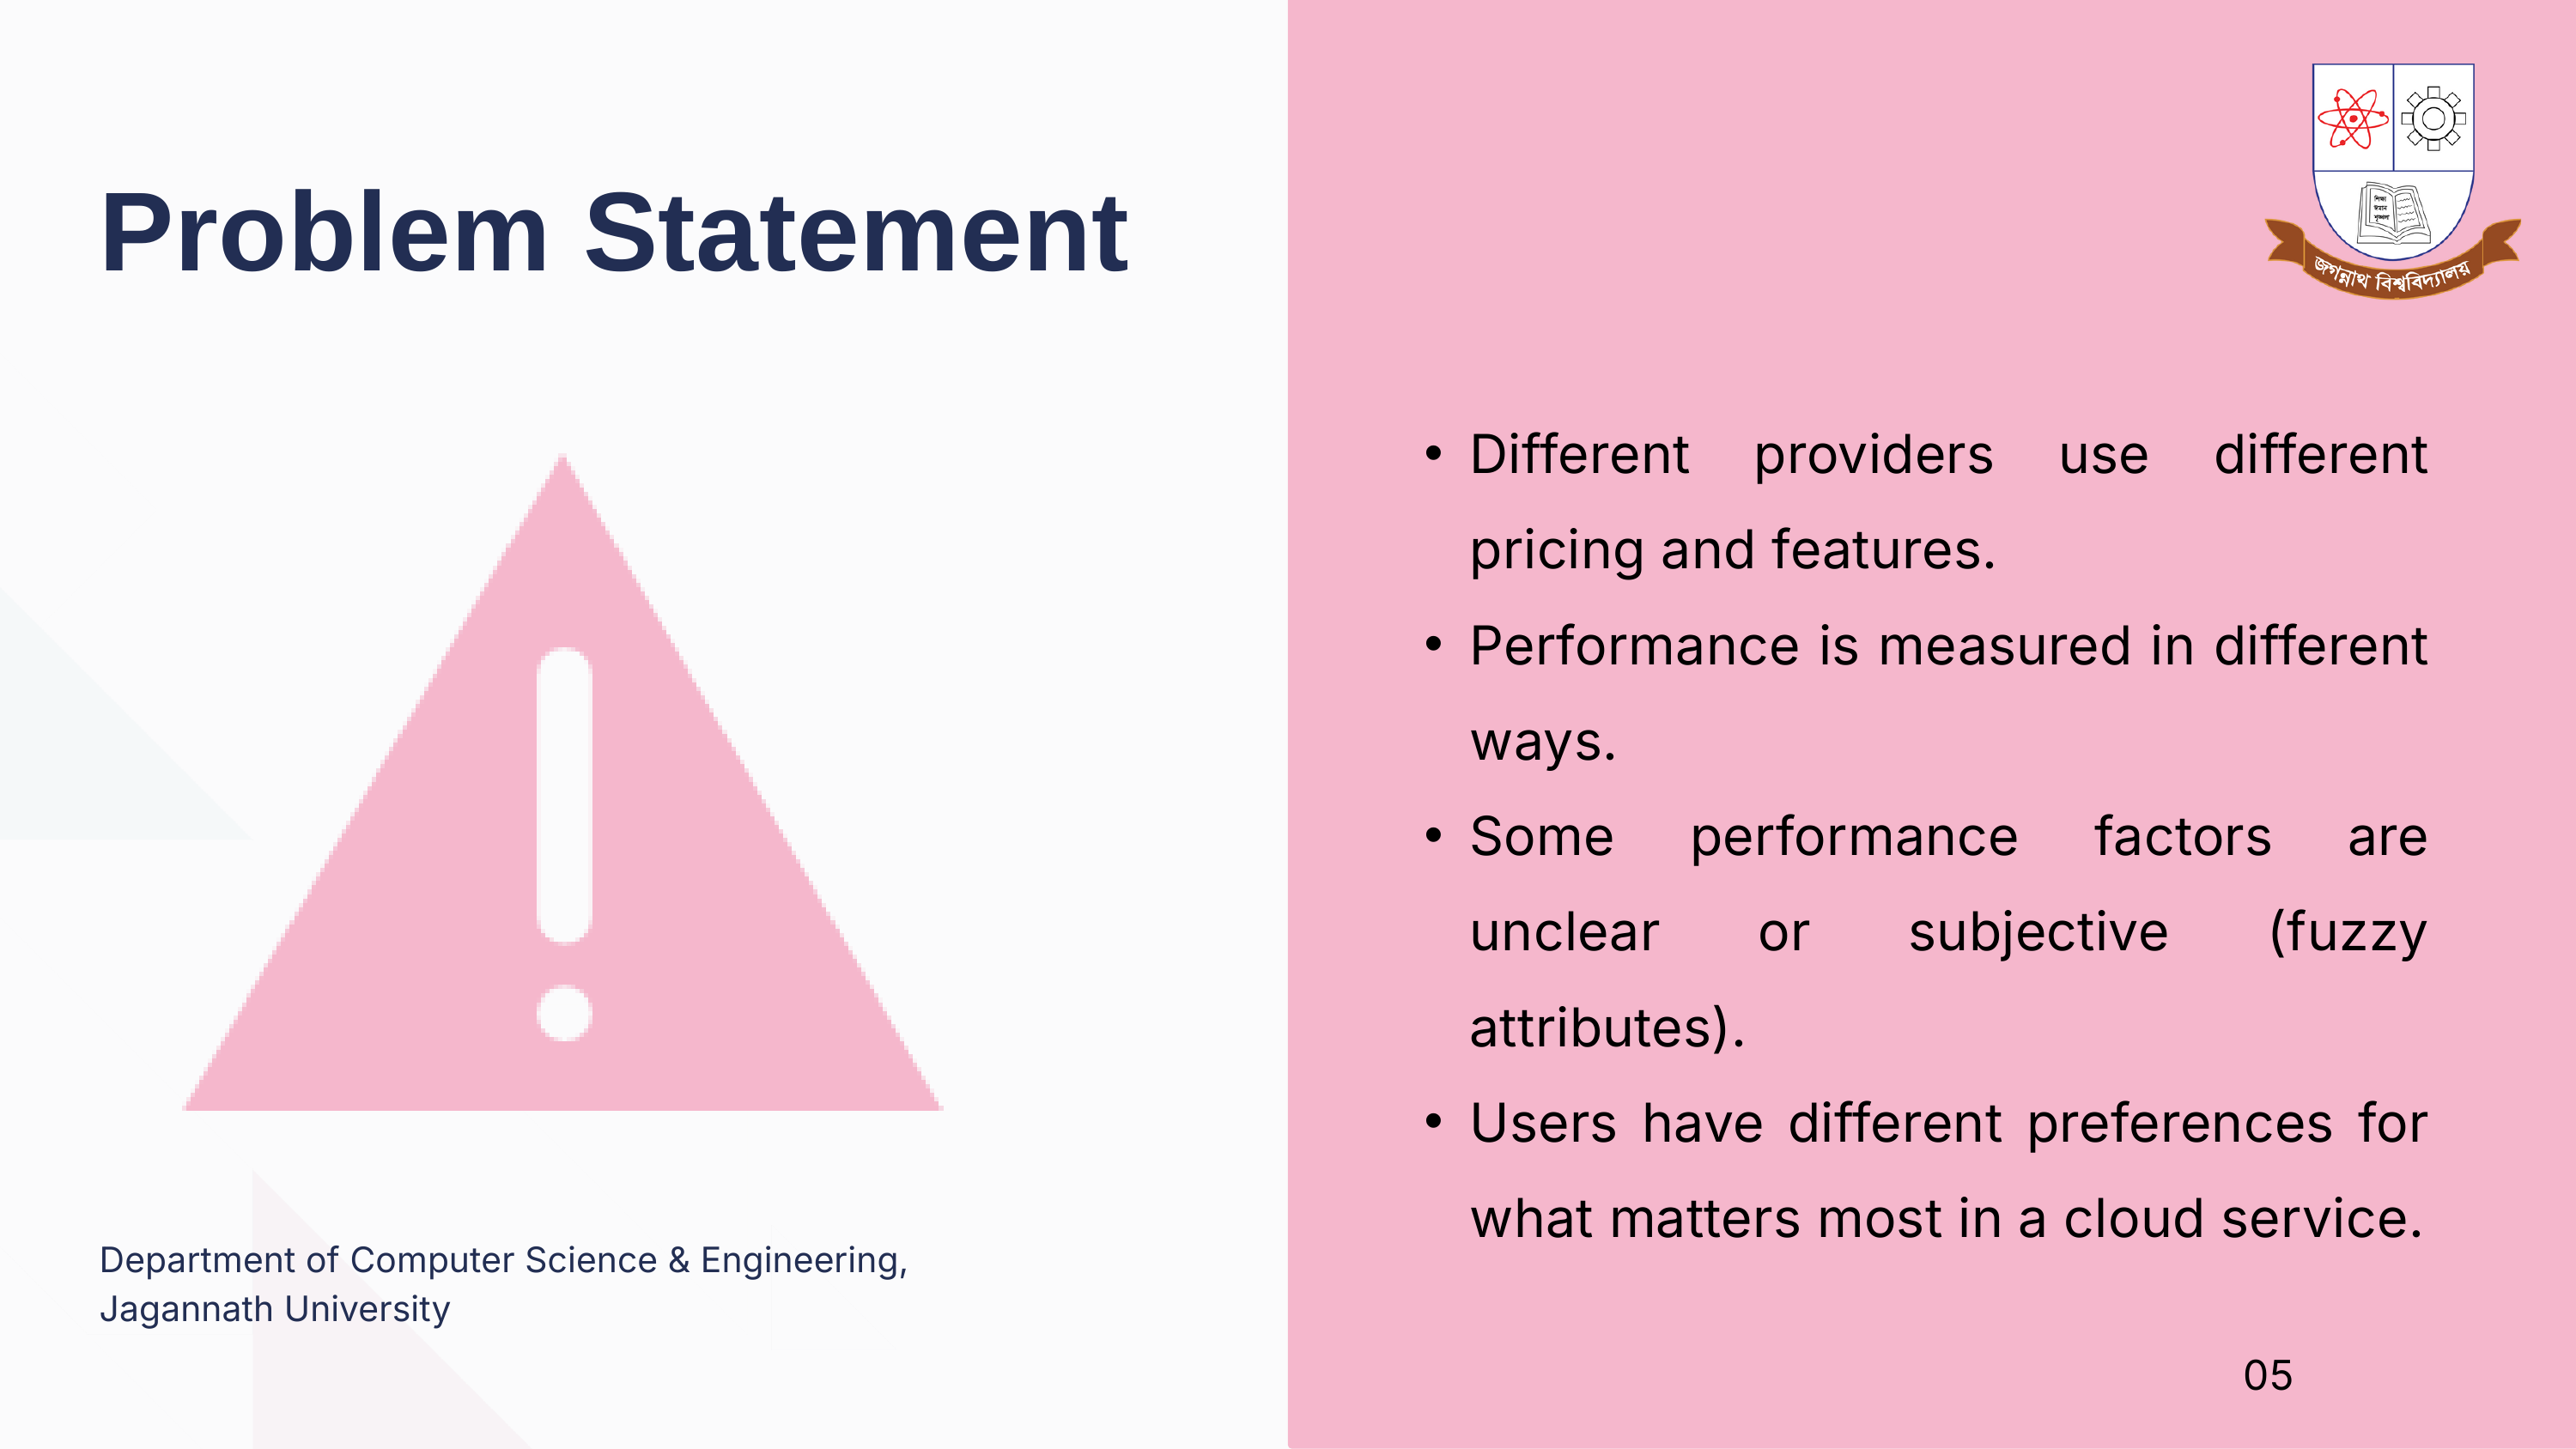

Problem Statement

Different providers use different pricing and features.
Performance is measured in different ways.
Some performance factors are unclear or subjective (fuzzy attributes).
Users have different preferences for what matters most in a cloud service.

Department of Computer Science & Engineering, Jagannath University
05